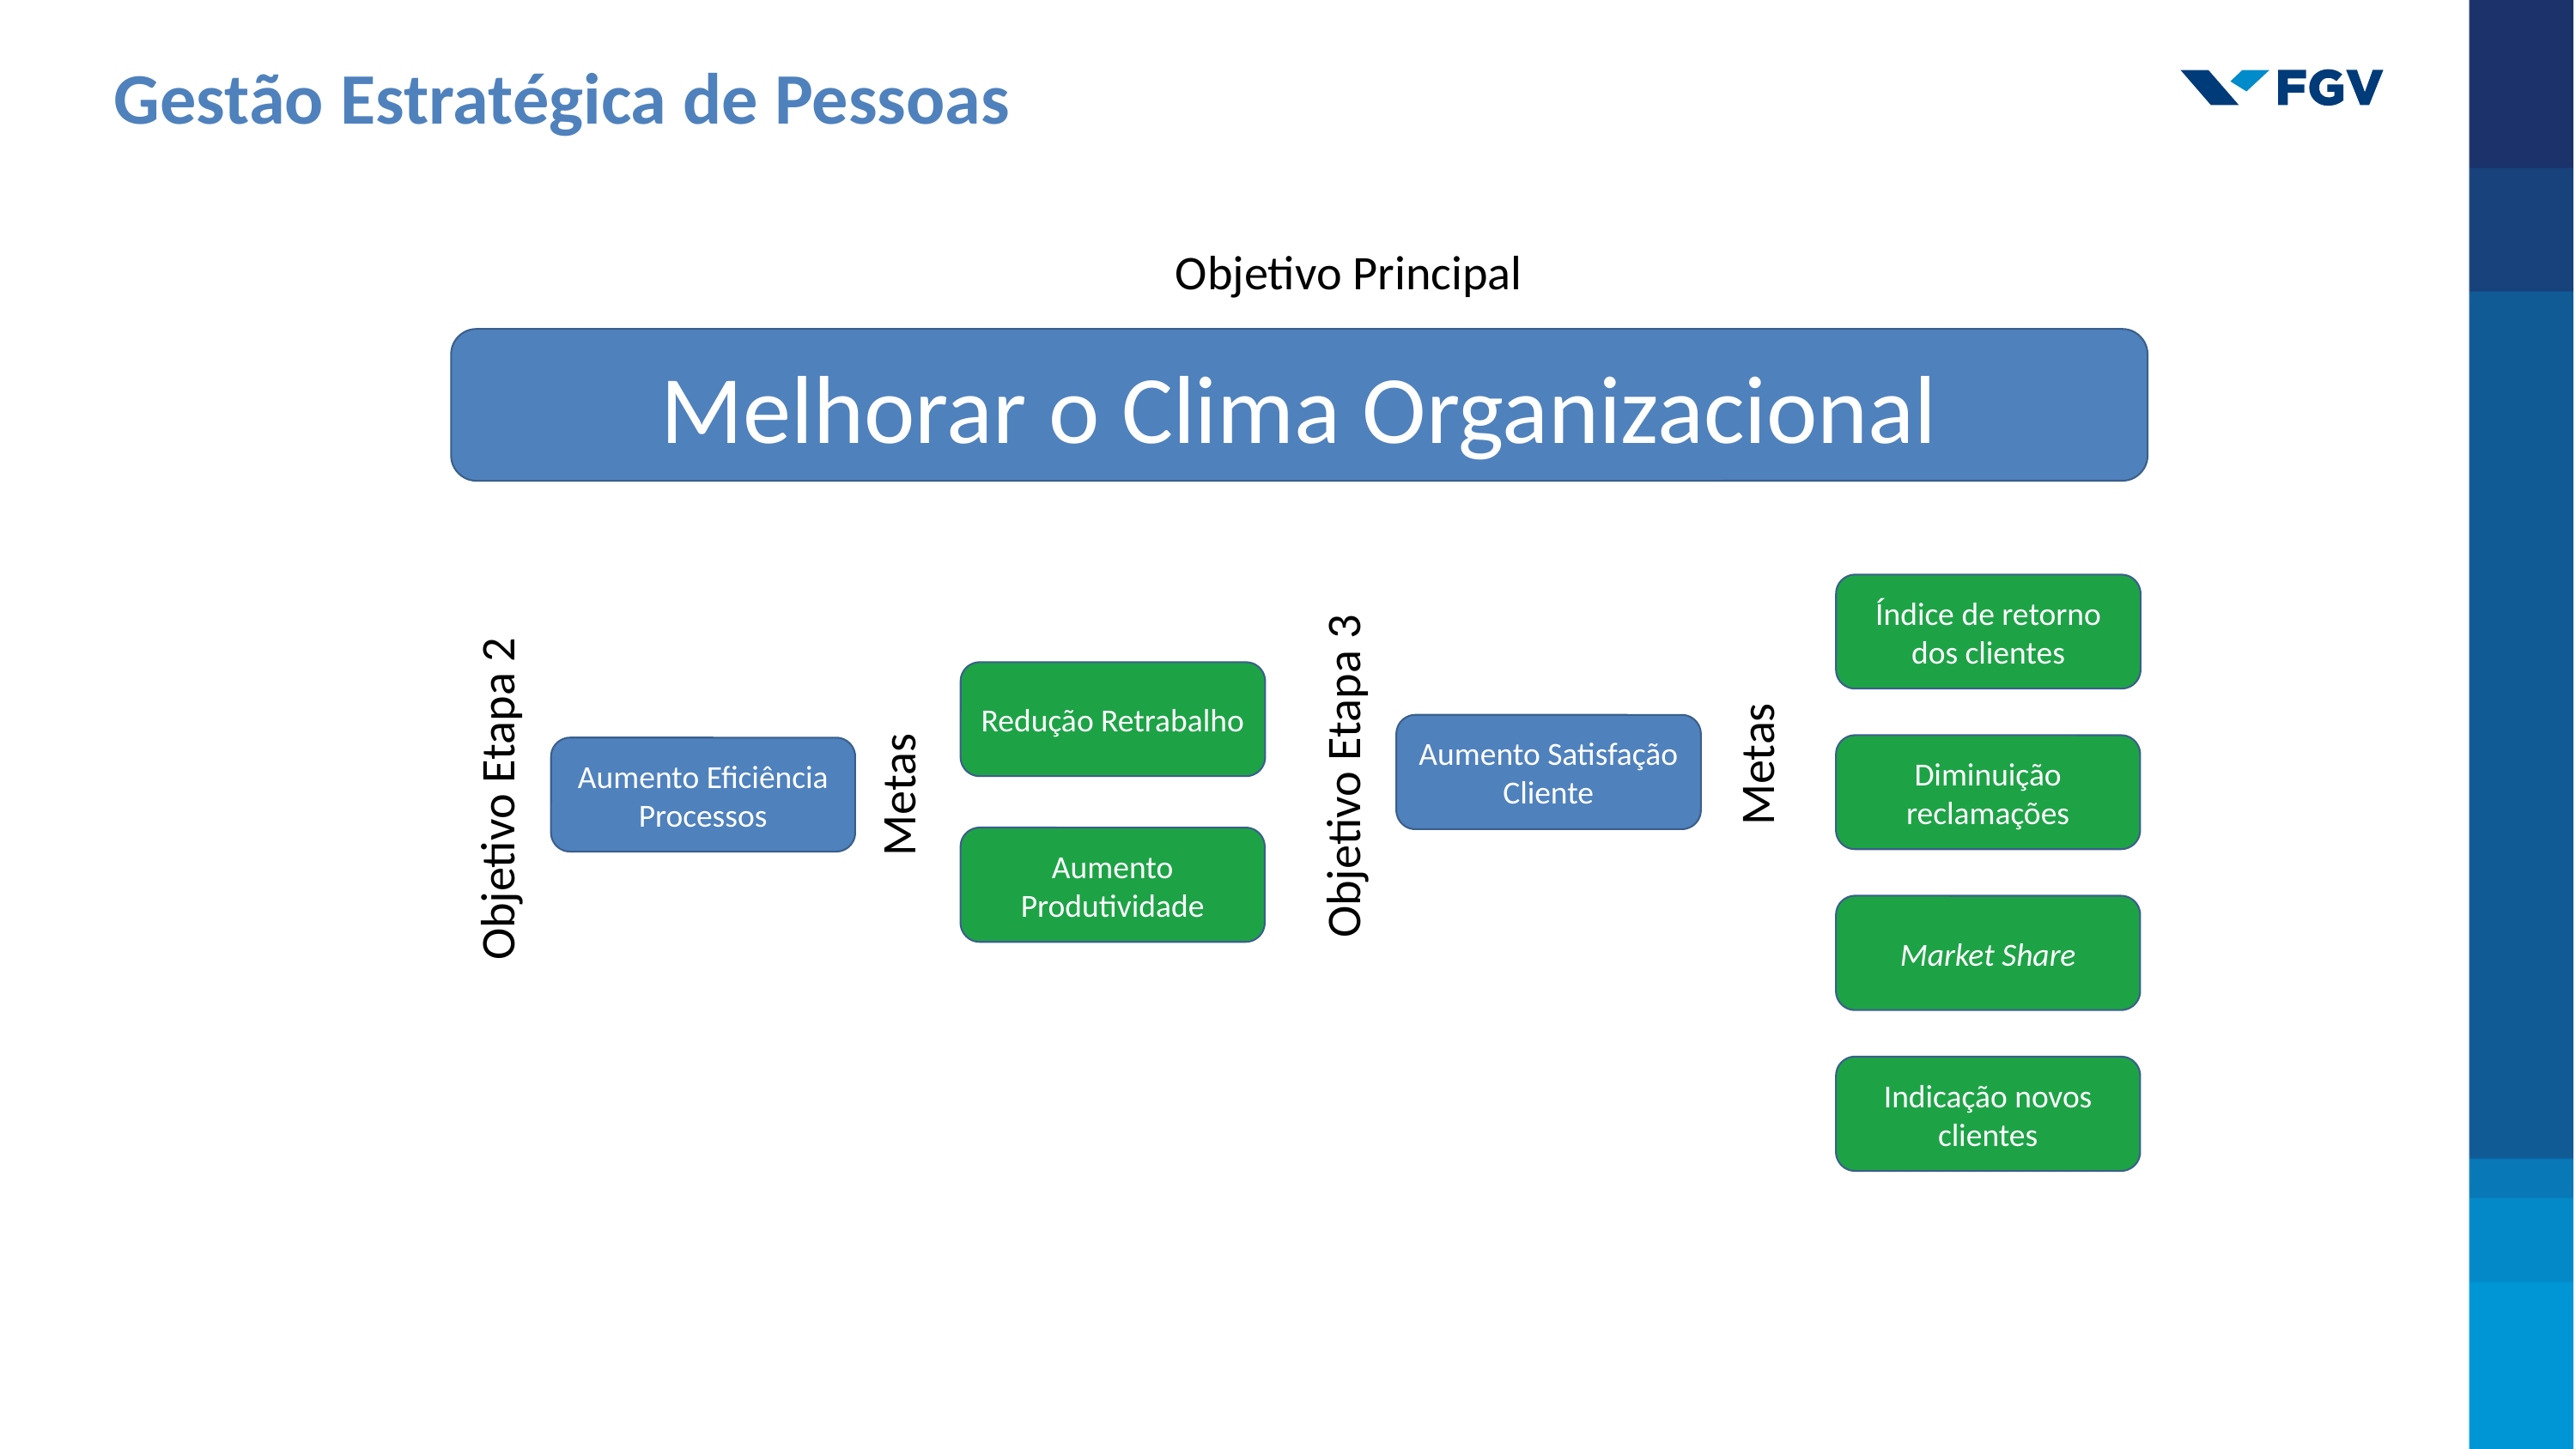

# Gestão Estratégica de Pessoas
Objetivo Principal
Melhorar o Clima Organizacional
Índice de retorno dos clientes
Redução Retrabalho
Aumento Satisfação Cliente
Metas
Diminuição reclamações
Aumento Eficiência Processos
Objetivo Etapa 3
Metas
Objetivo Etapa 2
Aumento Produtividade
Market Share
Indicação novos clientes